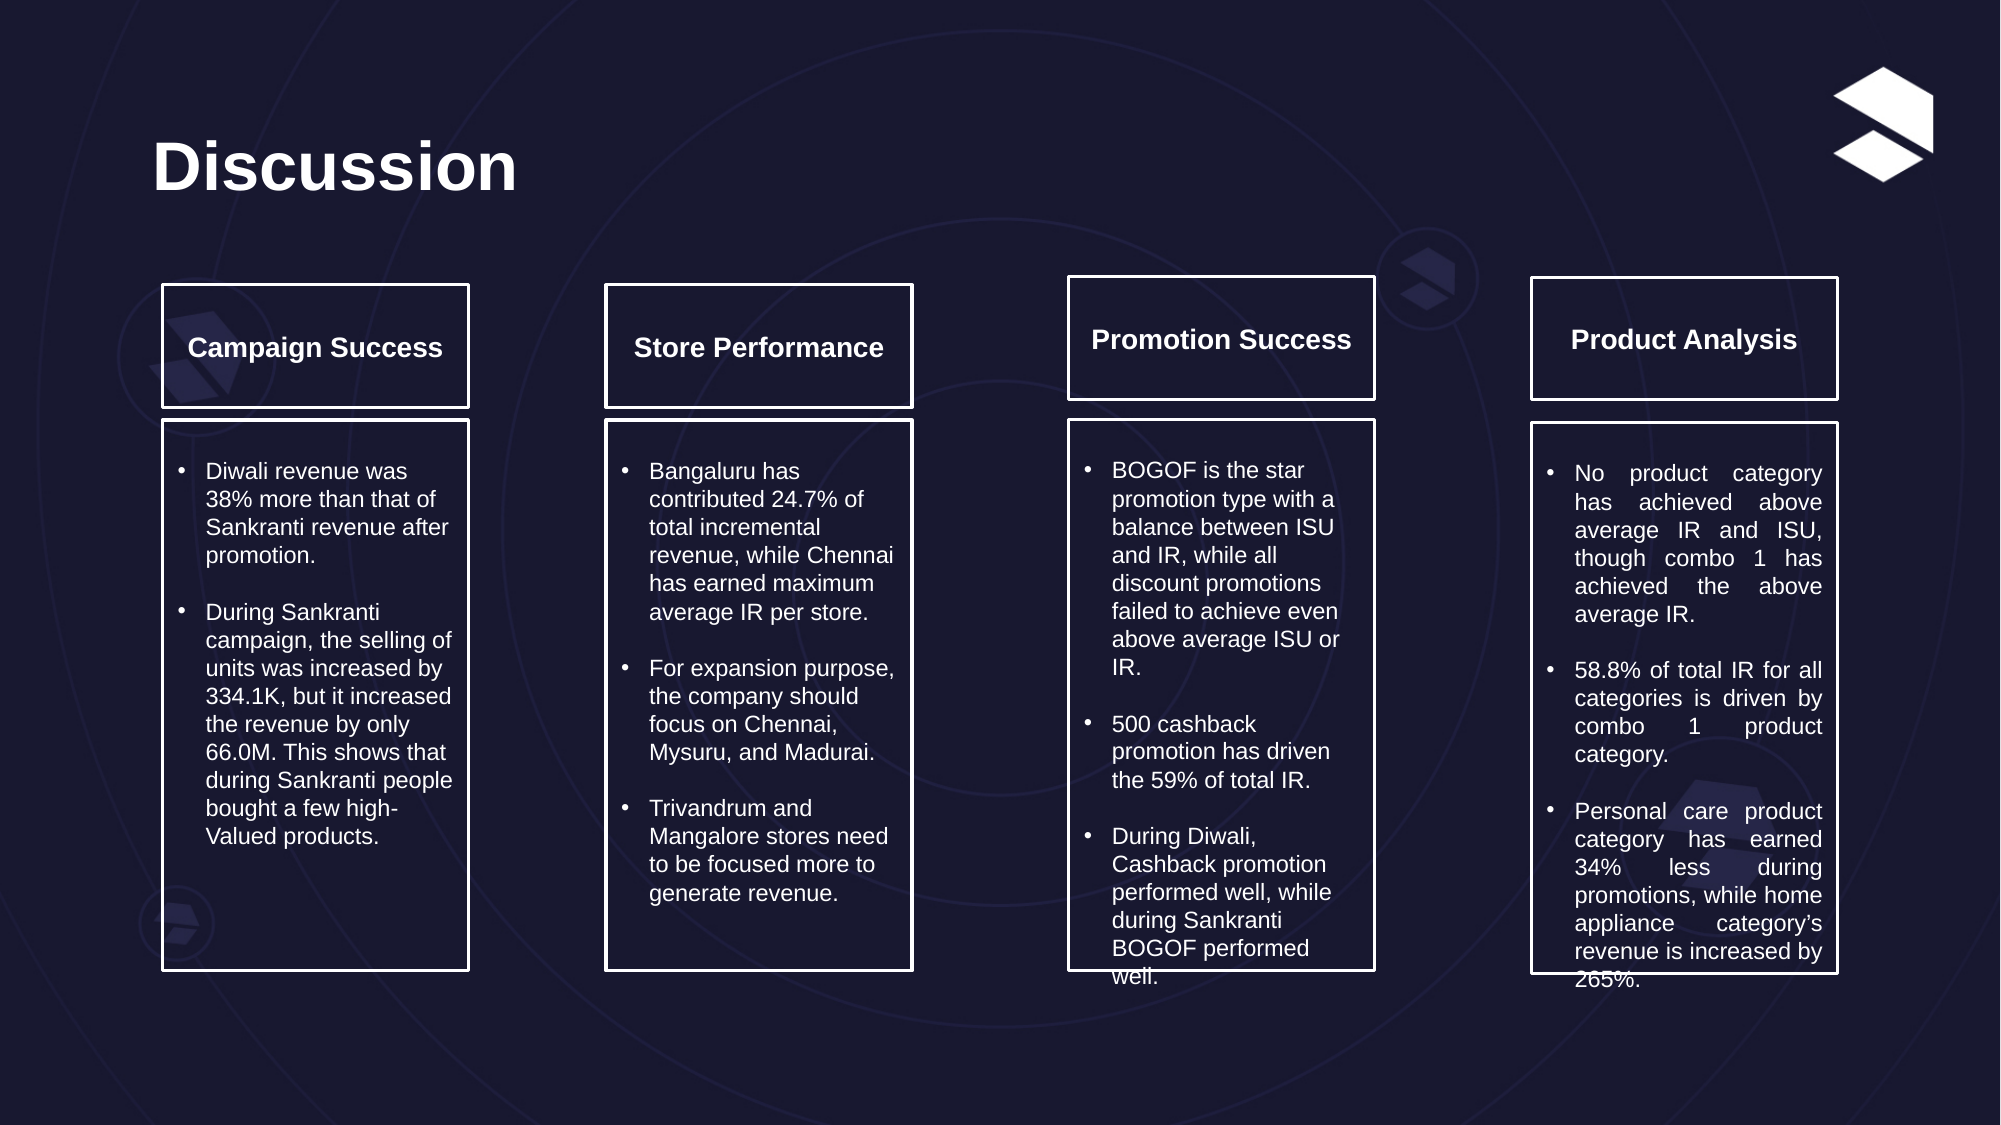

# Discussion
Promotion Success
Product Analysis
Campaign Success
Store Performance
BOGOF is the star promotion type with a balance between ISU and IR, while all discount promotions failed to achieve even above average ISU or IR.

500 cashback promotion has driven the 59% of total IR.

During Diwali, Cashback promotion performed well, while during Sankranti BOGOF performed well.
Bangaluru has contributed 24.7% of total incremental revenue, while Chennai has earned maximum average IR per store.

For expansion purpose, the company should focus on Chennai, Mysuru, and Madurai.

Trivandrum and Mangalore stores need to be focused more to generate revenue.

Diwali revenue was 38% more than that of Sankranti revenue after promotion.

During Sankranti campaign, the selling of units was increased by 334.1K, but it increased the revenue by only 66.0M. This shows that during Sankranti people bought a few high-Valued products.

No product category has achieved above average IR and ISU, though combo 1 has achieved the above average IR.

58.8% of total IR for all categories is driven by combo 1 product category.

Personal care product category has earned 34% less during promotions, while home appliance category’s revenue is increased by 265%.